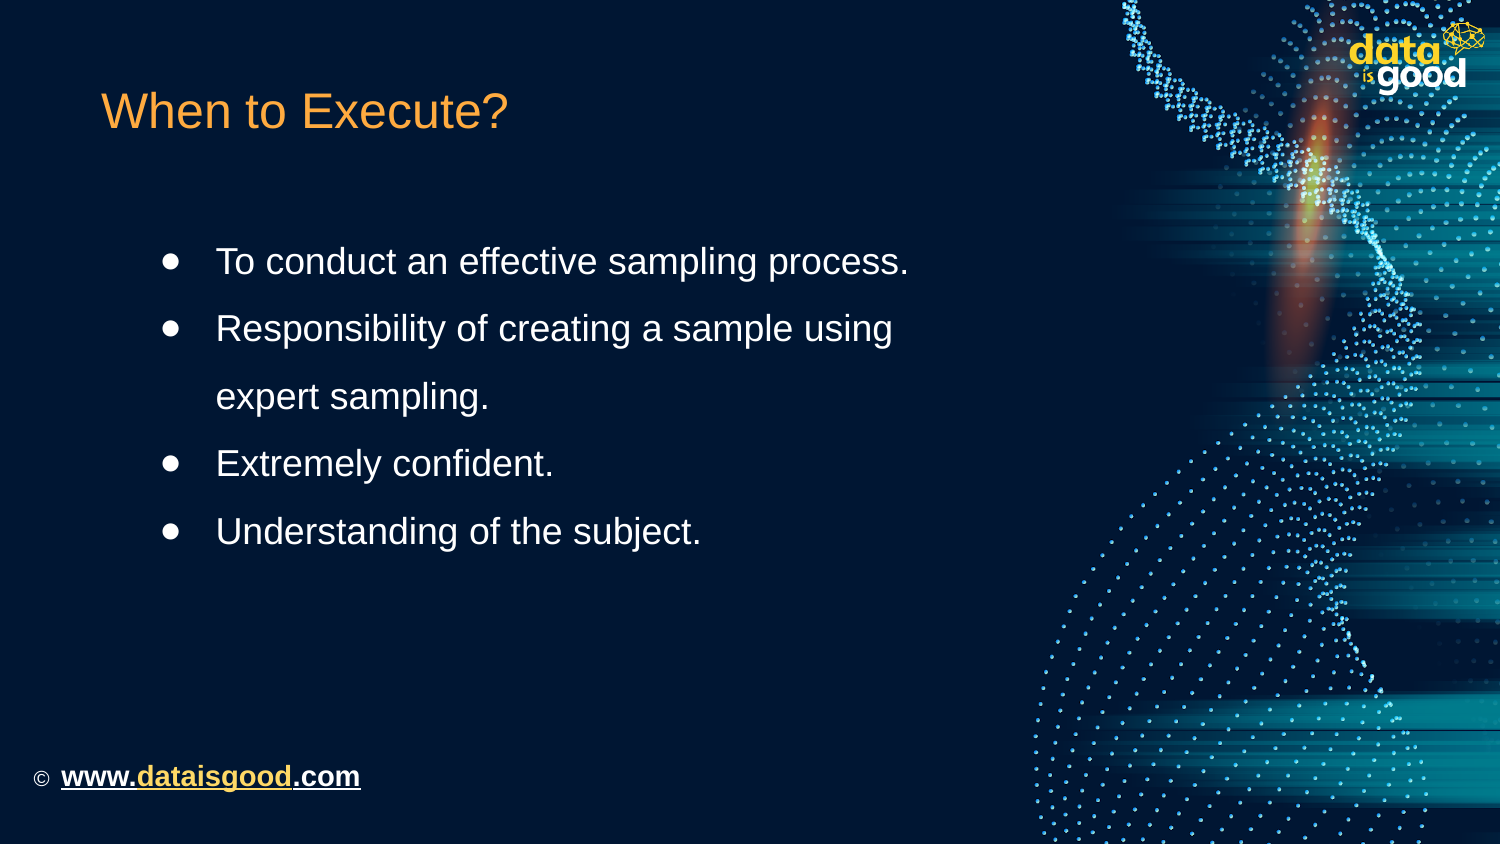

# When to Execute?
To conduct an effective sampling process.
Responsibility of creating a sample using expert sampling.
Extremely confident.
Understanding of the subject.